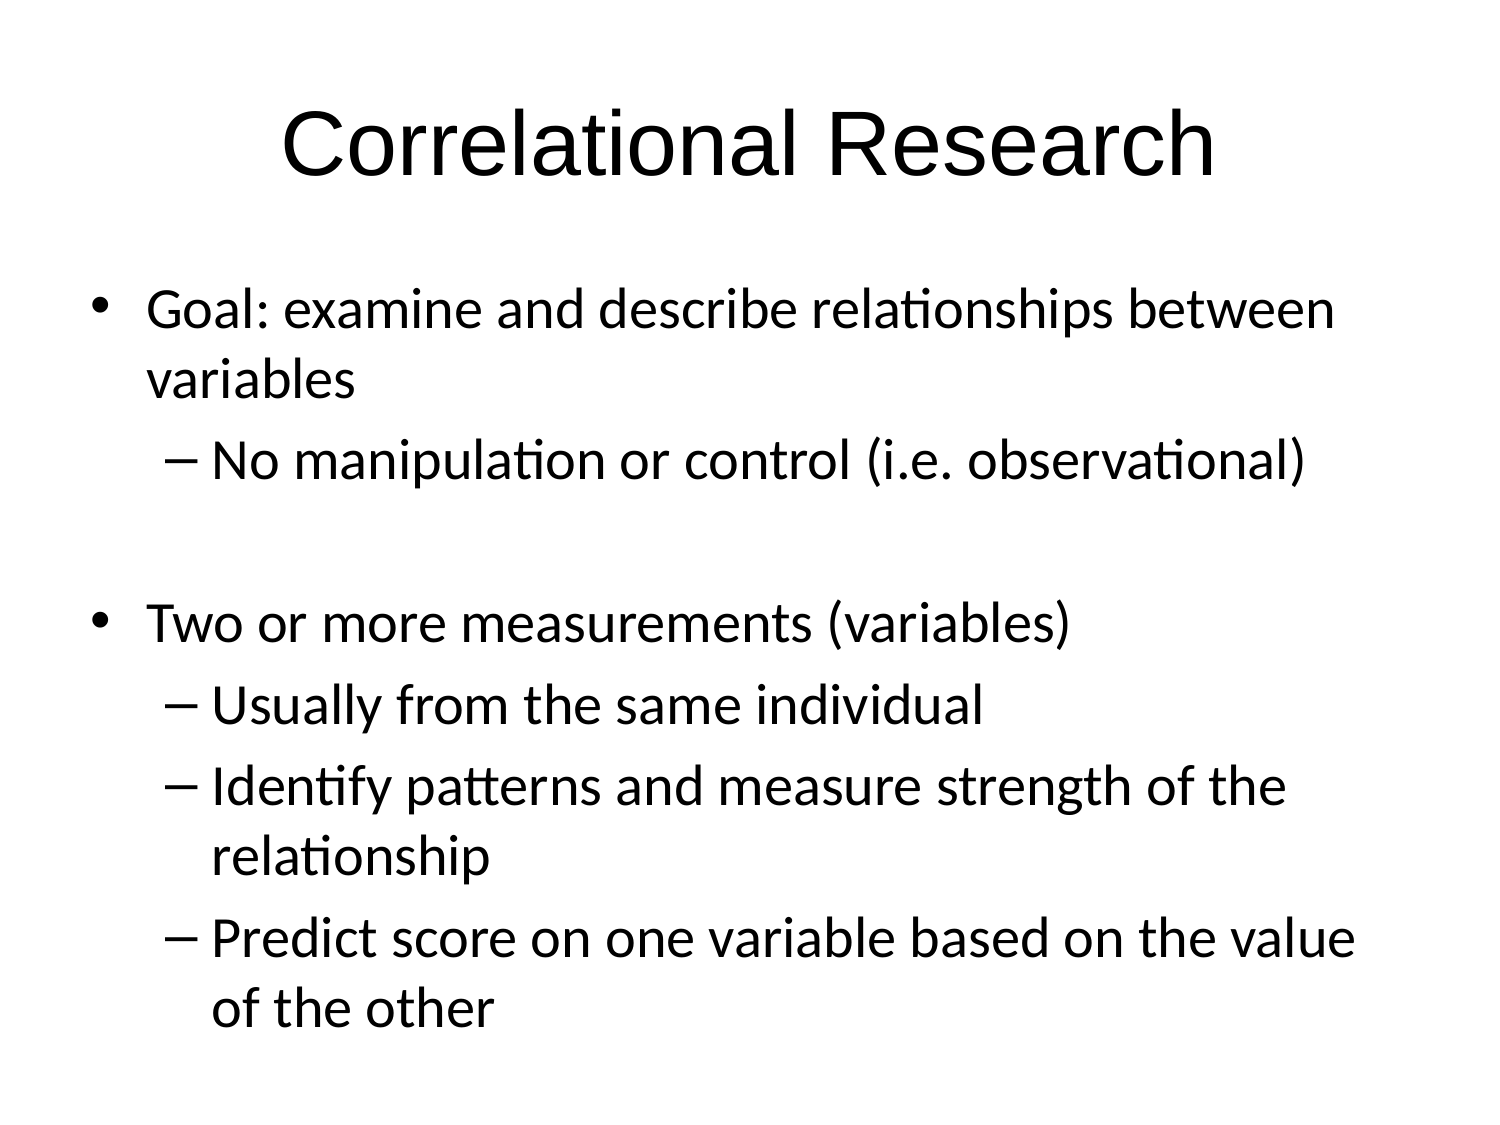

# Correlational Research
Goal: examine and describe relationships between variables
No manipulation or control (i.e. observational)

Two or more measurements (variables)
Usually from the same individual
Identify patterns and measure strength of the relationship
Predict score on one variable based on the value of the other